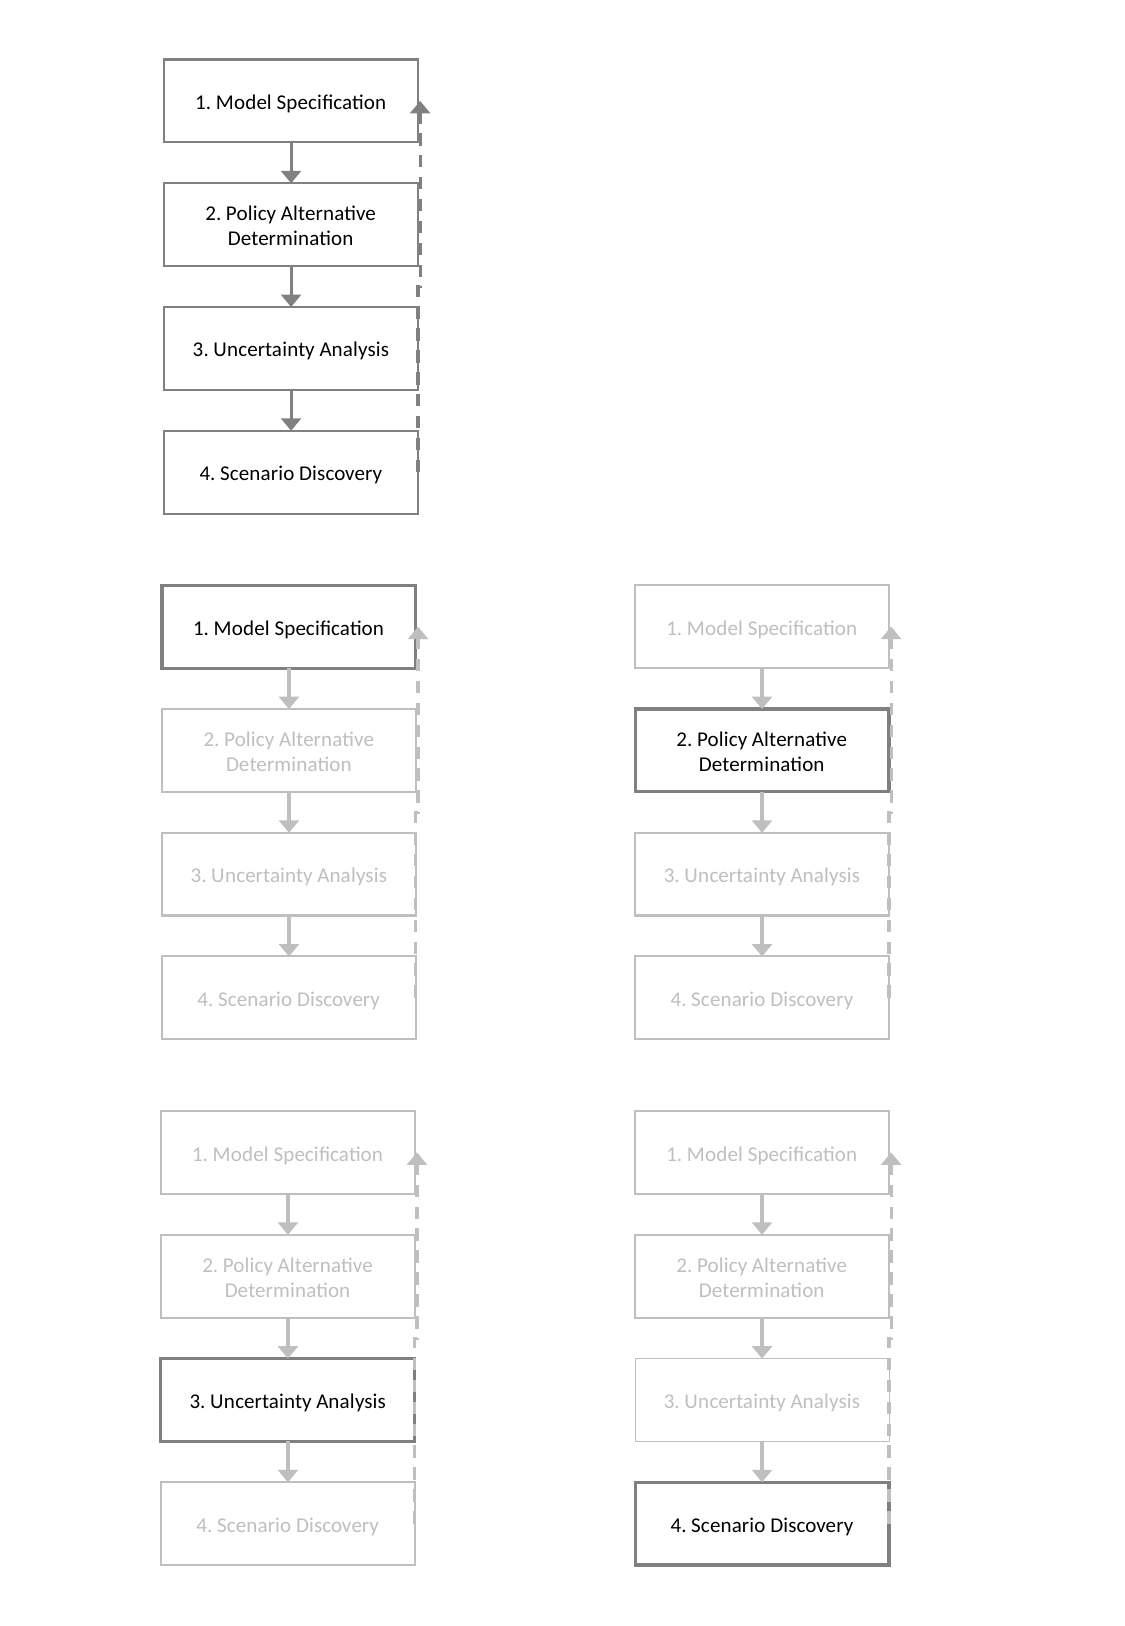

1. Model Specification
2. Policy Alternative Determination
3. Uncertainty Analysis
4. Scenario Discovery

1. Model Specification
2. Policy Alternative Determination
3. Uncertainty Analysis
4. Scenario Discovery

1. Model Specification
2. Policy Alternative Determination
3. Uncertainty Analysis
4. Scenario Discovery

1. Model Specification
2. Policy Alternative Determination
3. Uncertainty Analysis
4. Scenario Discovery

1. Model Specification
2. Policy Alternative Determination
3. Uncertainty Analysis
4. Scenario Discovery